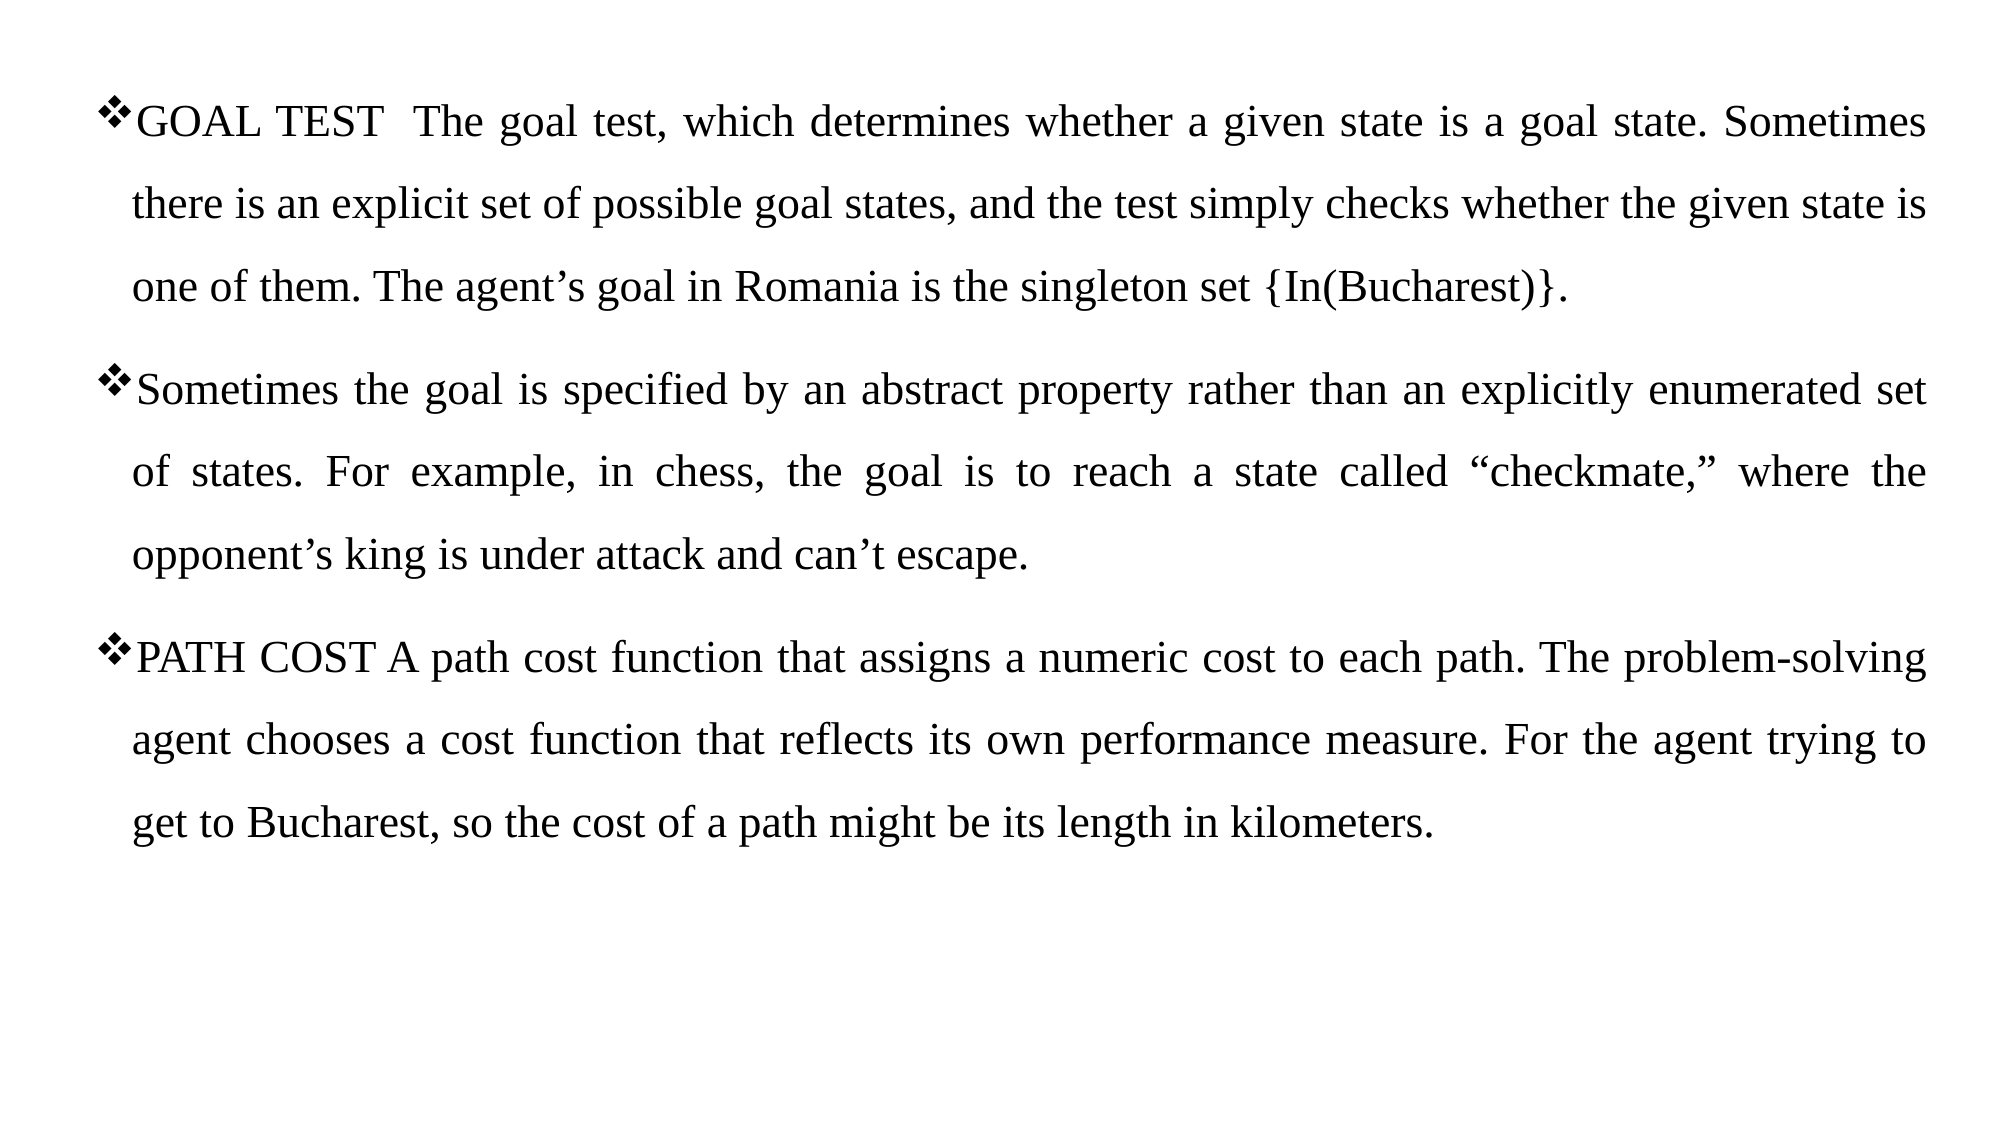

GOAL TEST  The goal test, which determines whether a given state is a goal state. Sometimes there is an explicit set of possible goal states, and the test simply checks whether the given state is one of them. The agent’s goal in Romania is the singleton set {In(Bucharest)}.
Sometimes the goal is specified by an abstract property rather than an explicitly enumerated set of states. For example, in chess, the goal is to reach a state called “checkmate,” where the opponent’s king is under attack and can’t escape.
PATH COST A path cost function that assigns a numeric cost to each path. The problem-solving agent chooses a cost function that reflects its own performance measure. For the agent trying to get to Bucharest, so the cost of a path might be its length in kilometers.